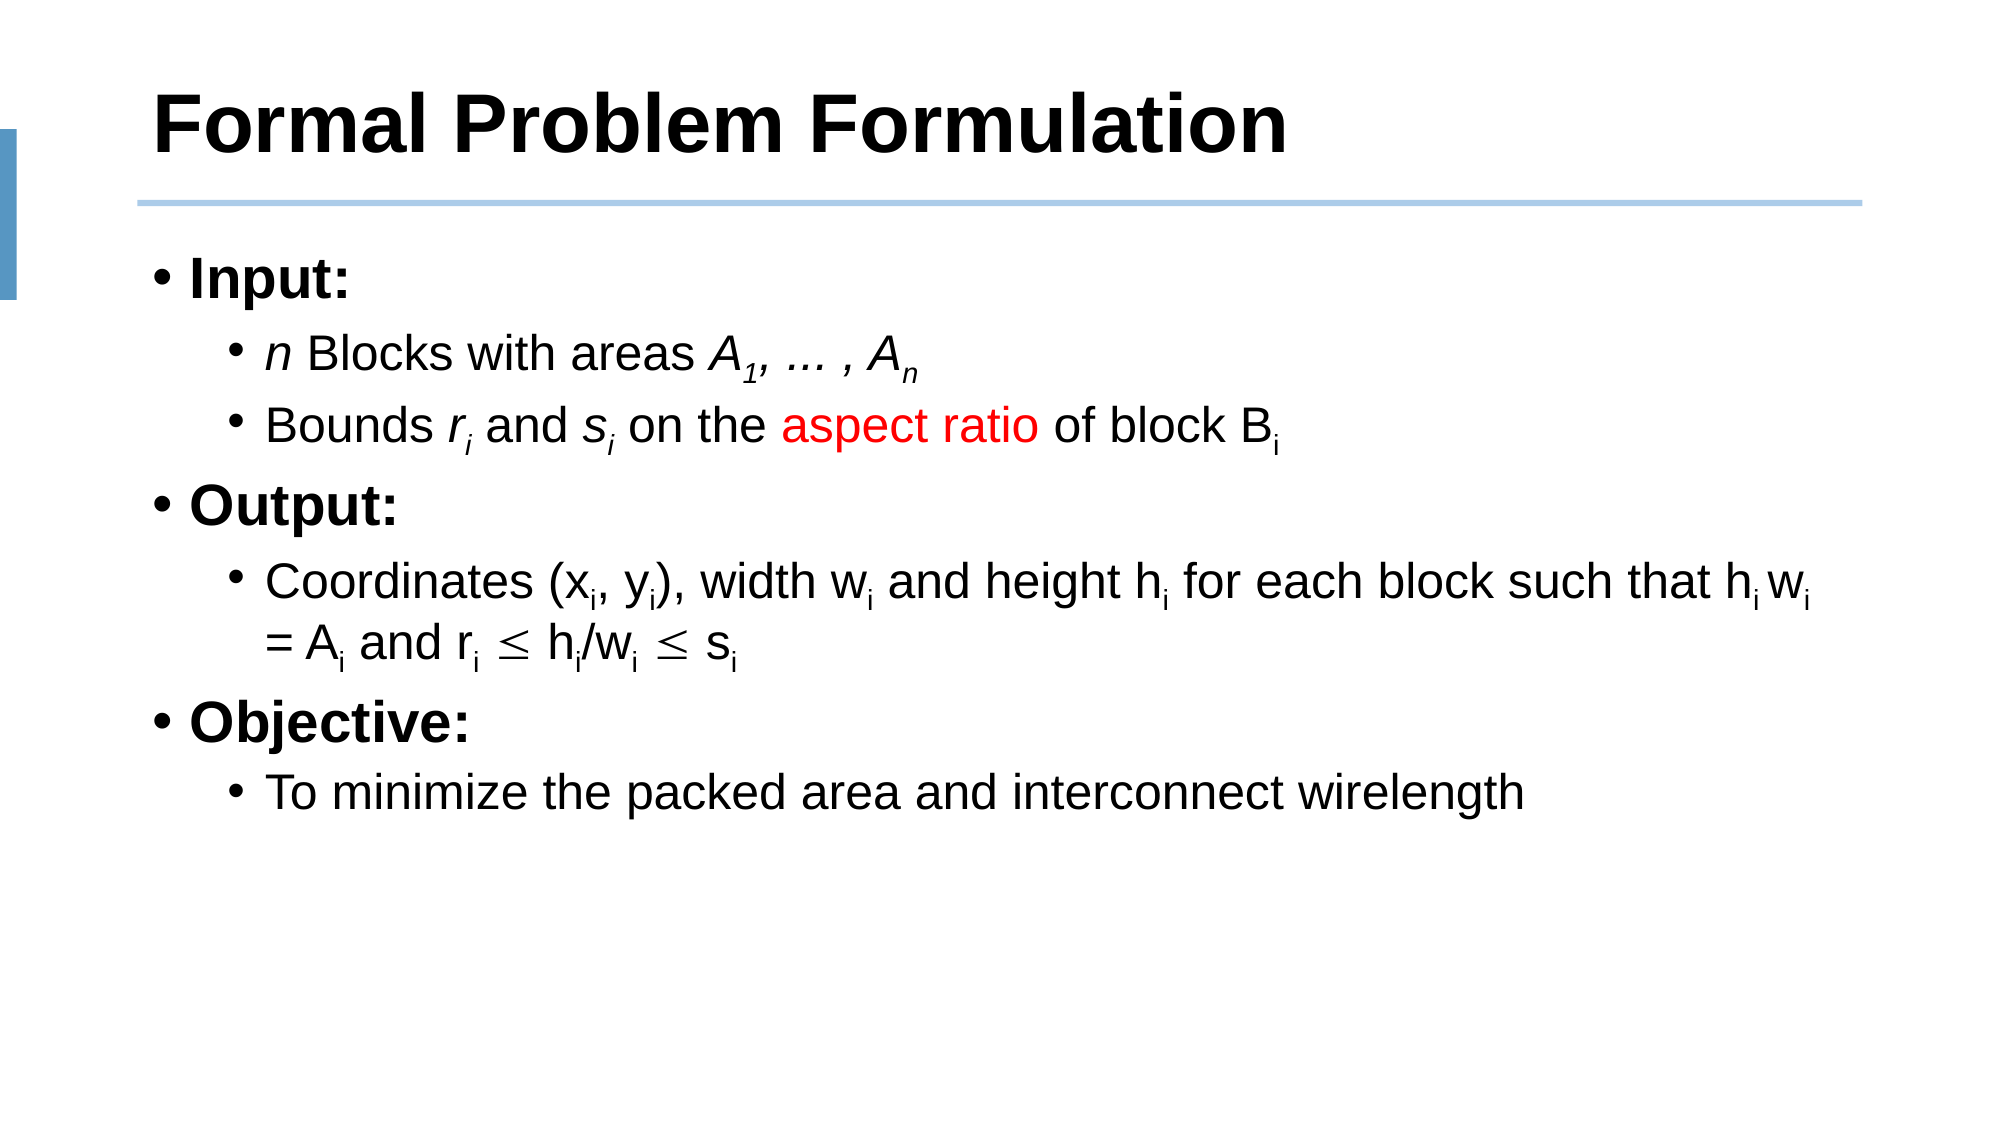

# Formal Problem Formulation
Input:
n Blocks with areas A1, ... , An
Bounds ri and si on the aspect ratio of block Bi
Output:
Coordinates (xi, yi), width wi and height hi for each block such that hi wi = Ai and ri ≤ hi/wi ≤ si
Objective:
To minimize the packed area and interconnect wirelength